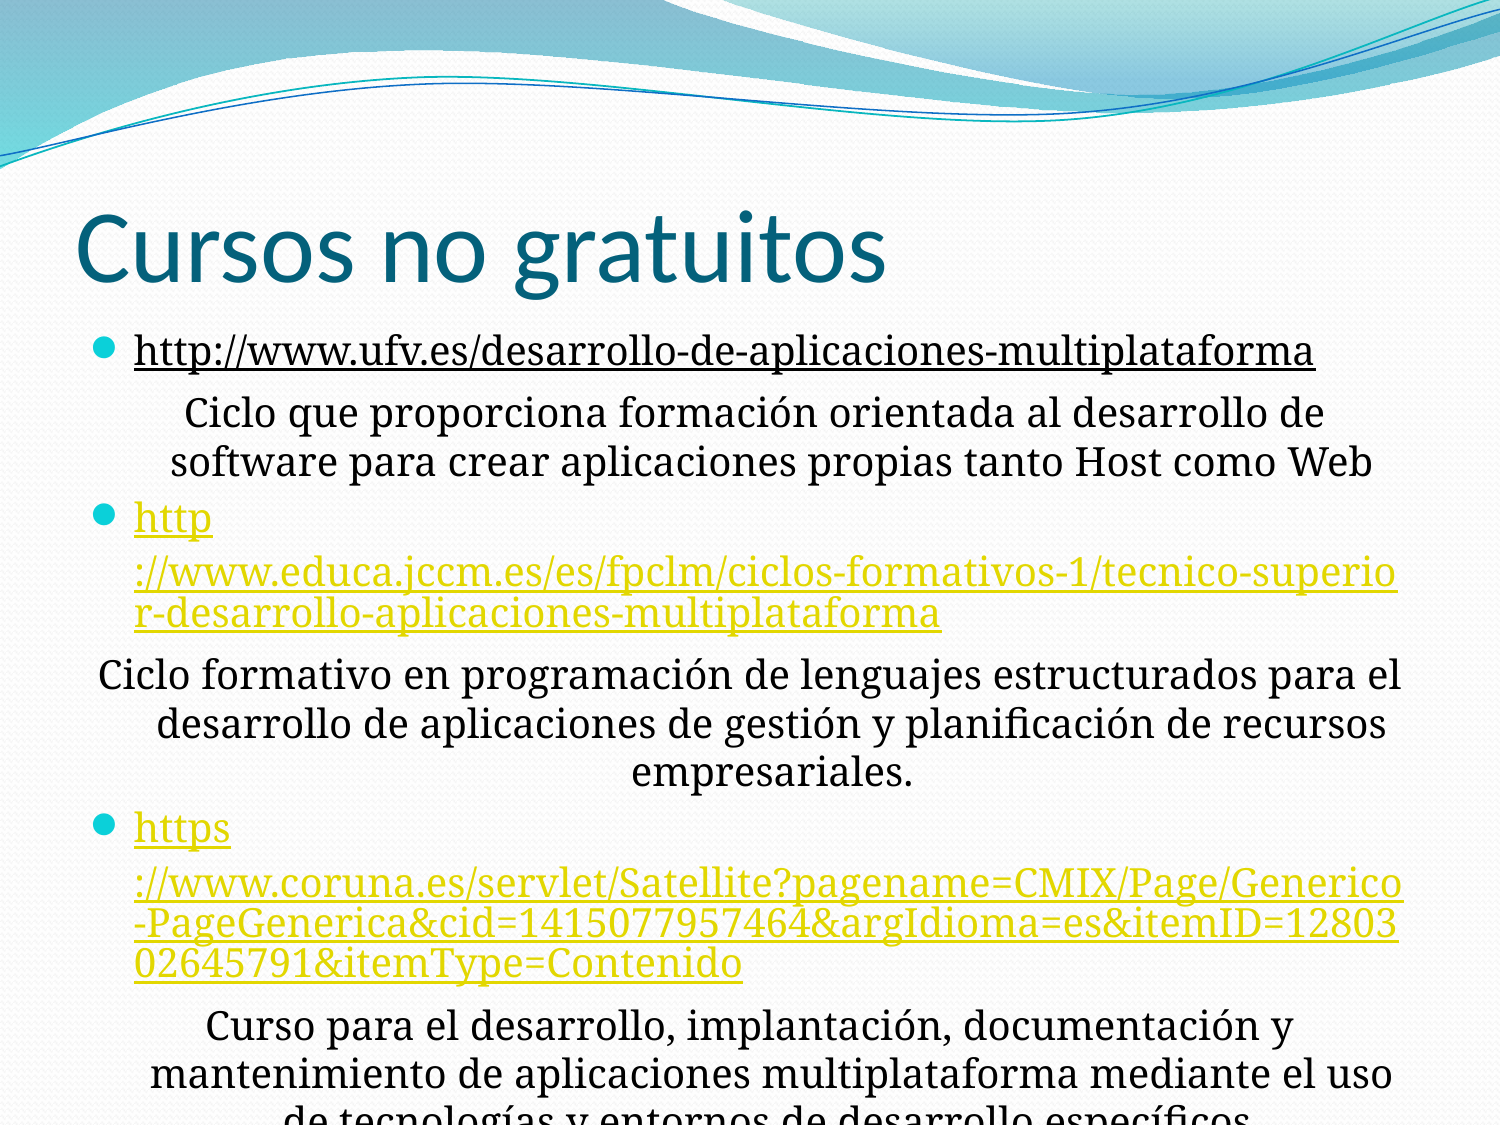

# Cursos no gratuitos
http://www.ufv.es/desarrollo-de-aplicaciones-multiplataforma
 Ciclo que proporciona formación orientada al desarrollo de software para crear aplicaciones propias tanto Host como Web
http://www.educa.jccm.es/es/fpclm/ciclos-formativos-1/tecnico-superior-desarrollo-aplicaciones-multiplataforma
Ciclo formativo en programación de lenguajes estructurados para el desarrollo de aplicaciones de gestión y planificación de recursos empresariales.
https://www.coruna.es/servlet/Satellite?pagename=CMIX/Page/Generico-PageGenerica&cid=1415077957464&argIdioma=es&itemID=1280302645791&itemType=Contenido
Curso para el desarrollo, implantación, documentación y mantenimiento de aplicaciones multiplataforma mediante el uso de tecnologías y entornos de desarrollo específicos.